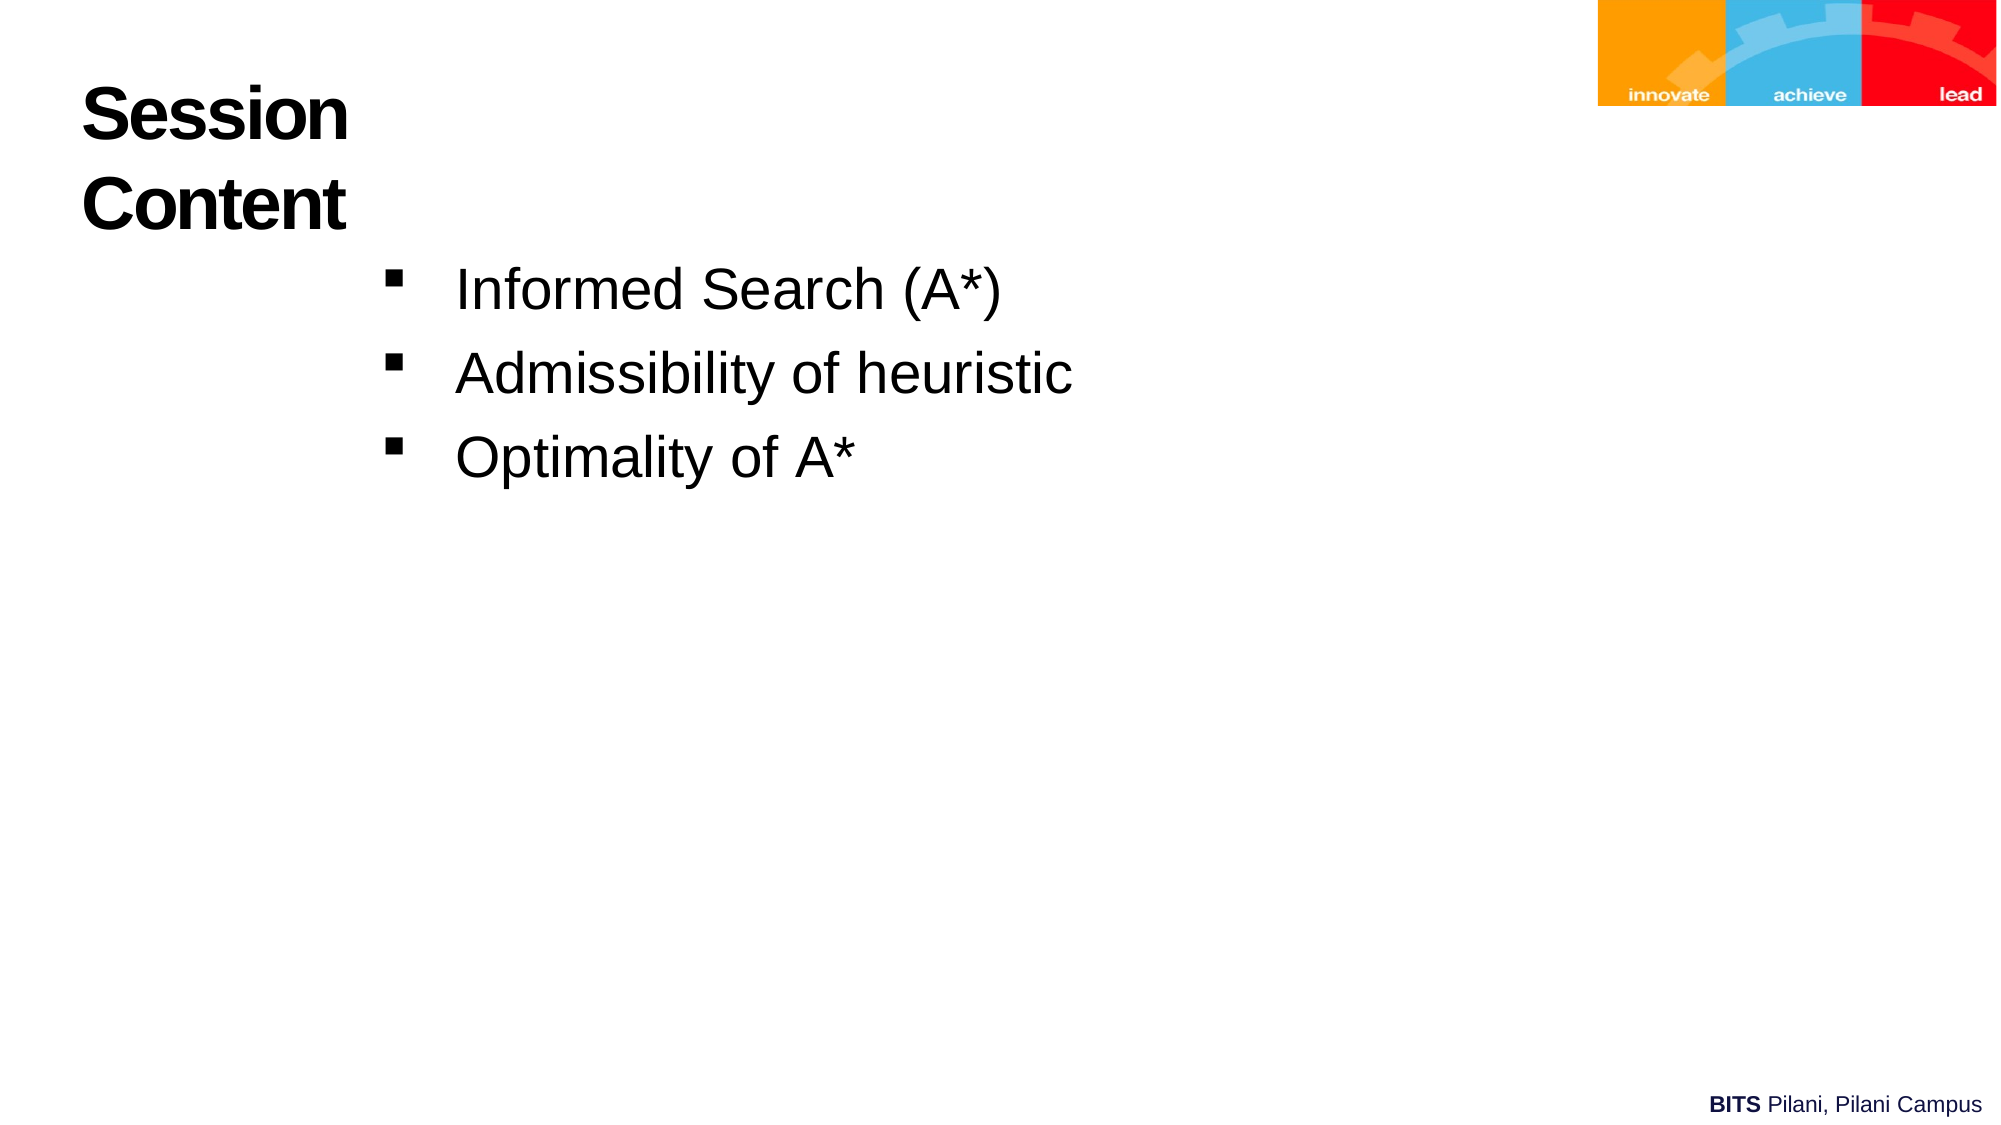

# Session Content
Informed Search (A*)
Admissibility of heuristic
Optimality of A*
BITS Pilani, Pilani Campus